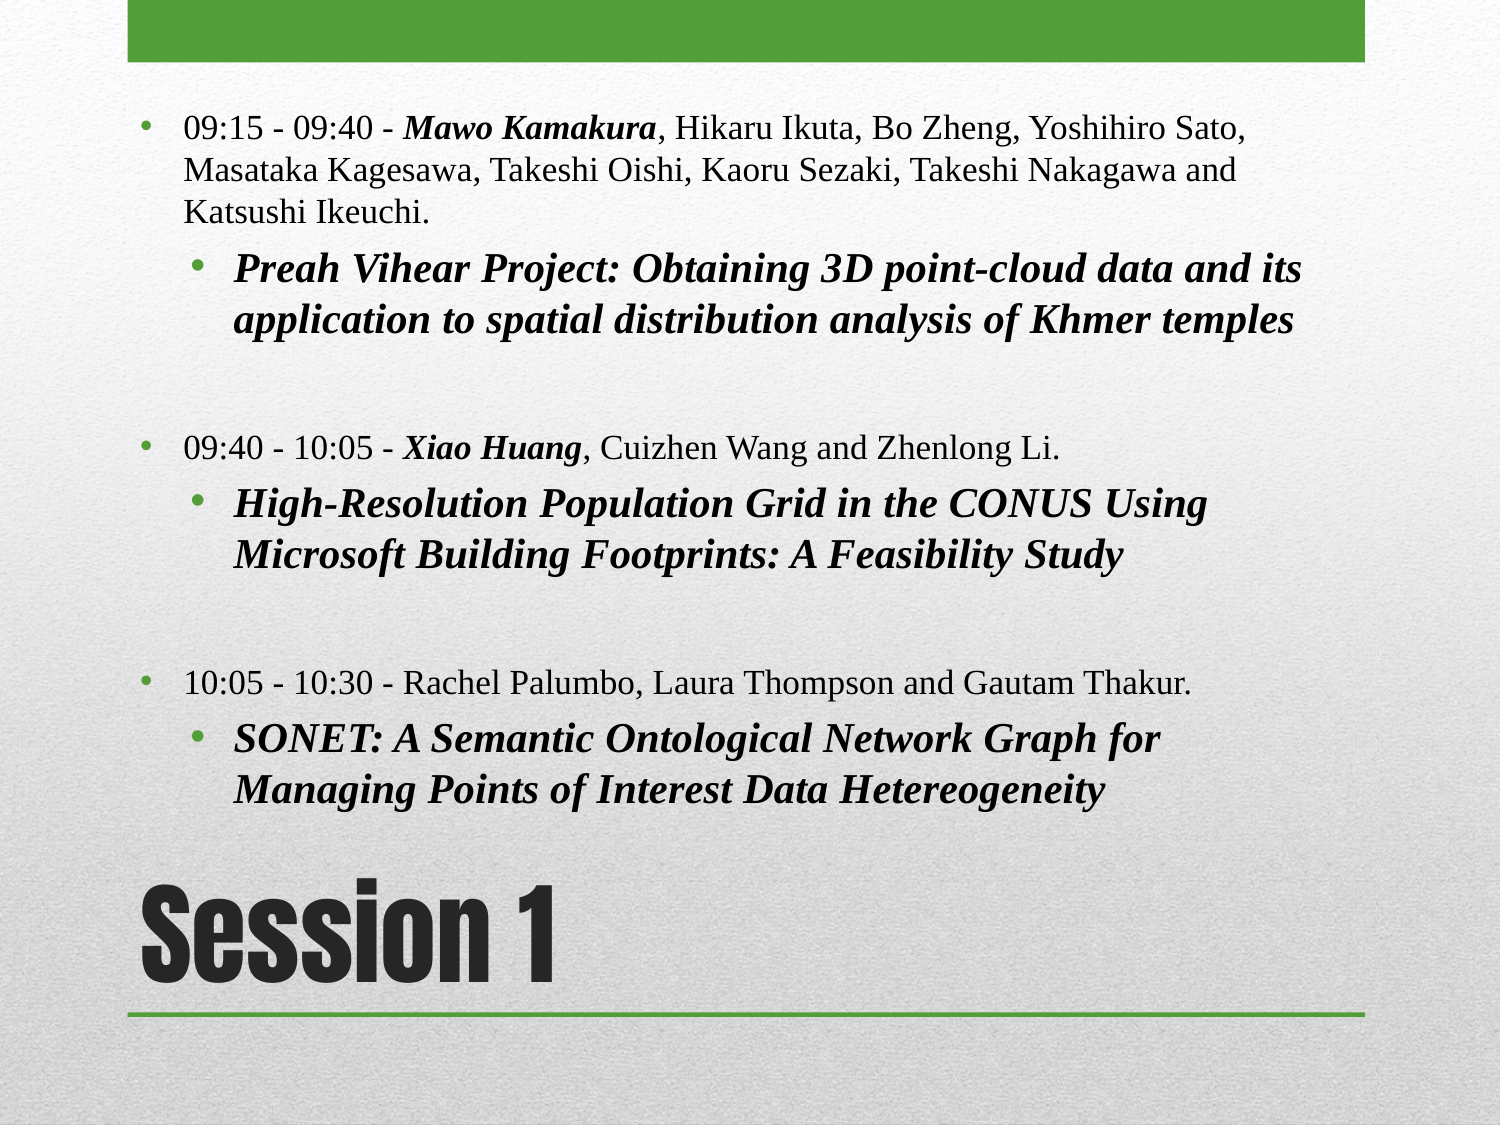

09:15 - 09:40 - Mawo Kamakura, Hikaru Ikuta, Bo Zheng, Yoshihiro Sato, Masataka Kagesawa, Takeshi Oishi, Kaoru Sezaki, Takeshi Nakagawa and Katsushi Ikeuchi.
Preah Vihear Project: Obtaining 3D point-cloud data and its application to spatial distribution analysis of Khmer temples

09:40 - 10:05 - Xiao Huang, Cuizhen Wang and Zhenlong Li.
High-Resolution Population Grid in the CONUS Using Microsoft Building Footprints: A Feasibility Study

10:05 - 10:30 - Rachel Palumbo, Laura Thompson and Gautam Thakur.
SONET: A Semantic Ontological Network Graph for Managing Points of Interest Data Hetereogeneity
# Session 1